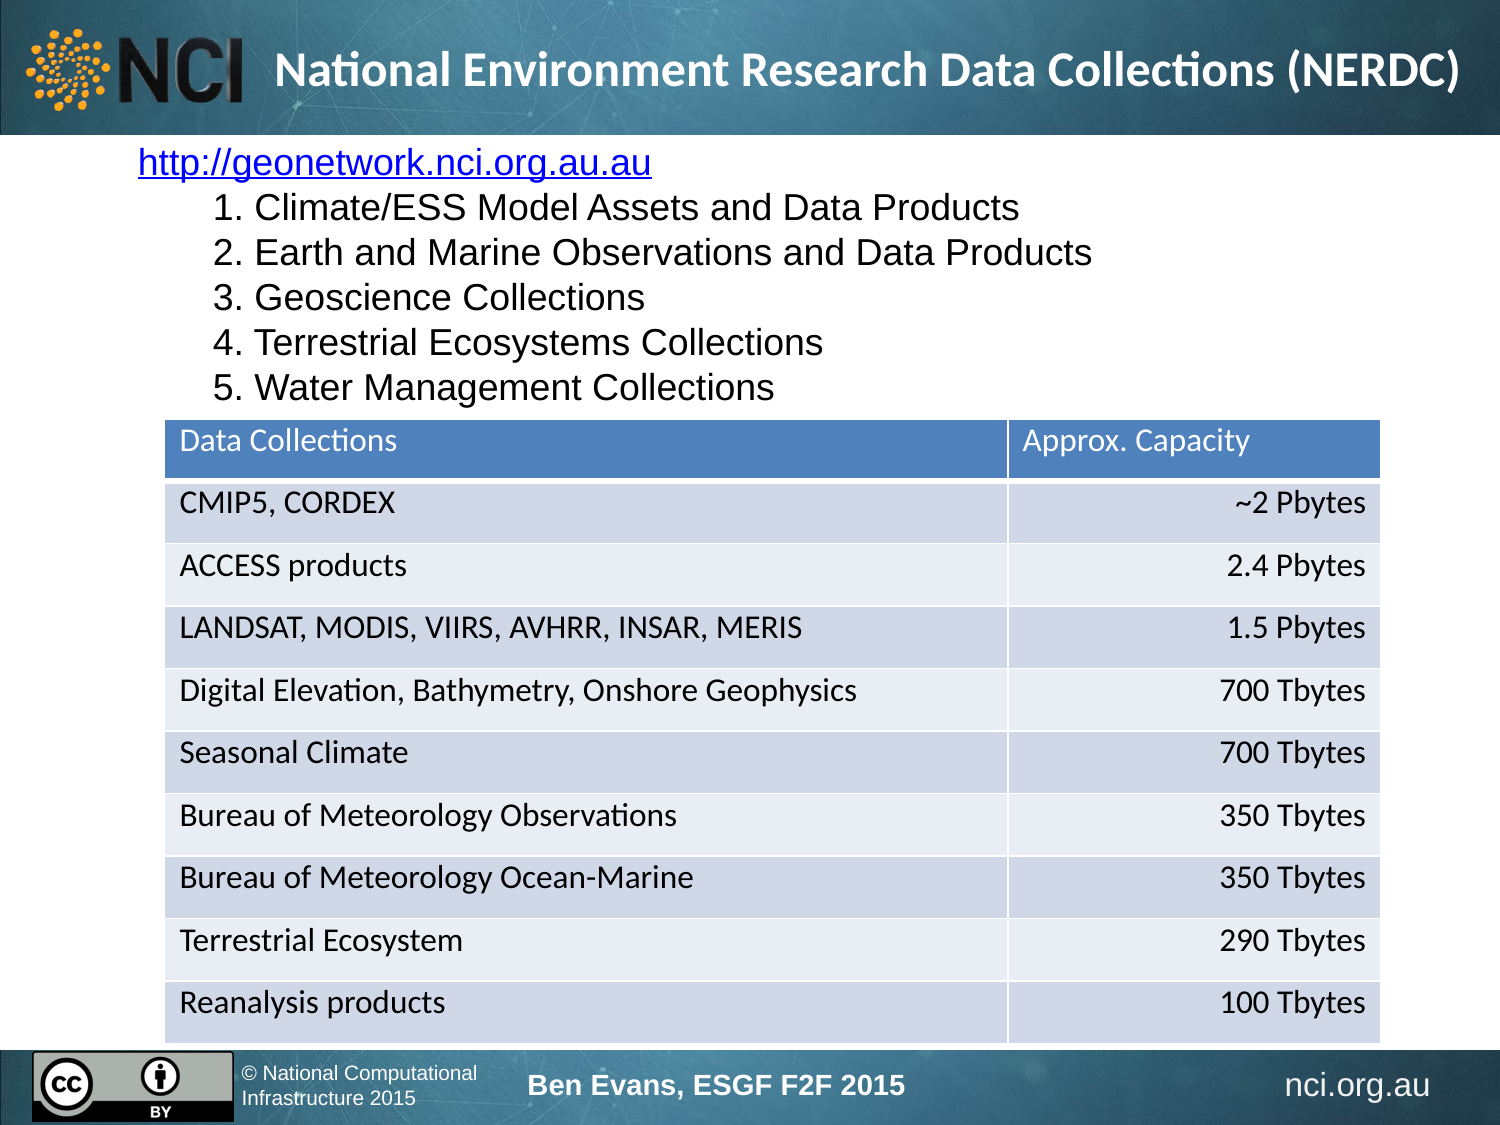

National Environment Research Data Collections (NERDC)
http://geonetwork.nci.org.au.au
1. Climate/ESS Model Assets and Data Products
2. Earth and Marine Observations and Data Products
3. Geoscience Collections
4. Terrestrial Ecosystems Collections
5. Water Management Collections

| Data Collections | Approx. Capacity |
| --- | --- |
| CMIP5, CORDEX | ~2 Pbytes |
| ACCESS products | 2.4 Pbytes |
| LANDSAT, MODIS, VIIRS, AVHRR, INSAR, MERIS | 1.5 Pbytes |
| Digital Elevation, Bathymetry, Onshore Geophysics | 700 Tbytes |
| Seasonal Climate | 700 Tbytes |
| Bureau of Meteorology Observations | 350 Tbytes |
| Bureau of Meteorology Ocean-Marine | 350 Tbytes |
| Terrestrial Ecosystem | 290 Tbytes |
| Reanalysis products | 100 Tbytes |
Ben Evans, ESGF F2F 2015